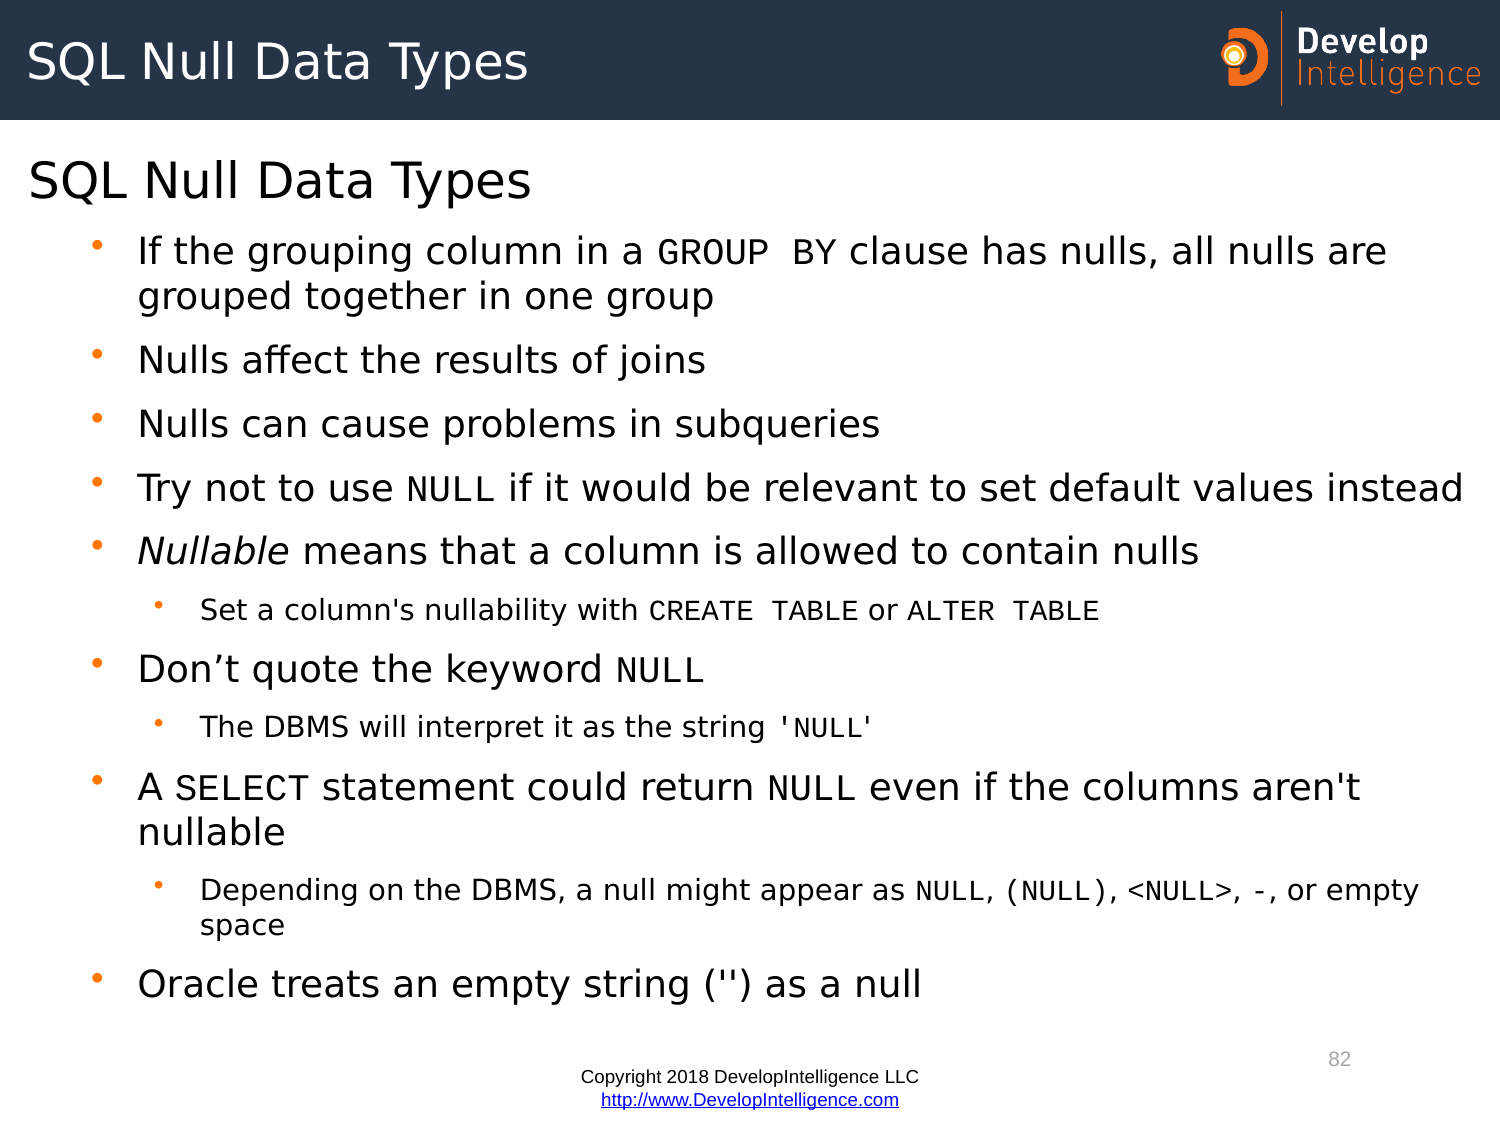

# SQL Null Data Types
SQL Null Data Types
If the grouping column in a GROUP BY clause has nulls, all nulls are grouped together in one group
Nulls affect the results of joins
Nulls can cause problems in subqueries
Try not to use NULL if it would be relevant to set default values instead
Nullable means that a column is allowed to contain nulls
Set a column's nullability with CREATE TABLE or ALTER TABLE
Don’t quote the keyword NULL
The DBMS will interpret it as the string 'NULL'
A SELECT statement could return NULL even if the columns aren't nullable
Depending on the DBMS, a null might appear as NULL, (NULL), <NULL>, -, or empty space
Oracle treats an empty string ('') as a null

82